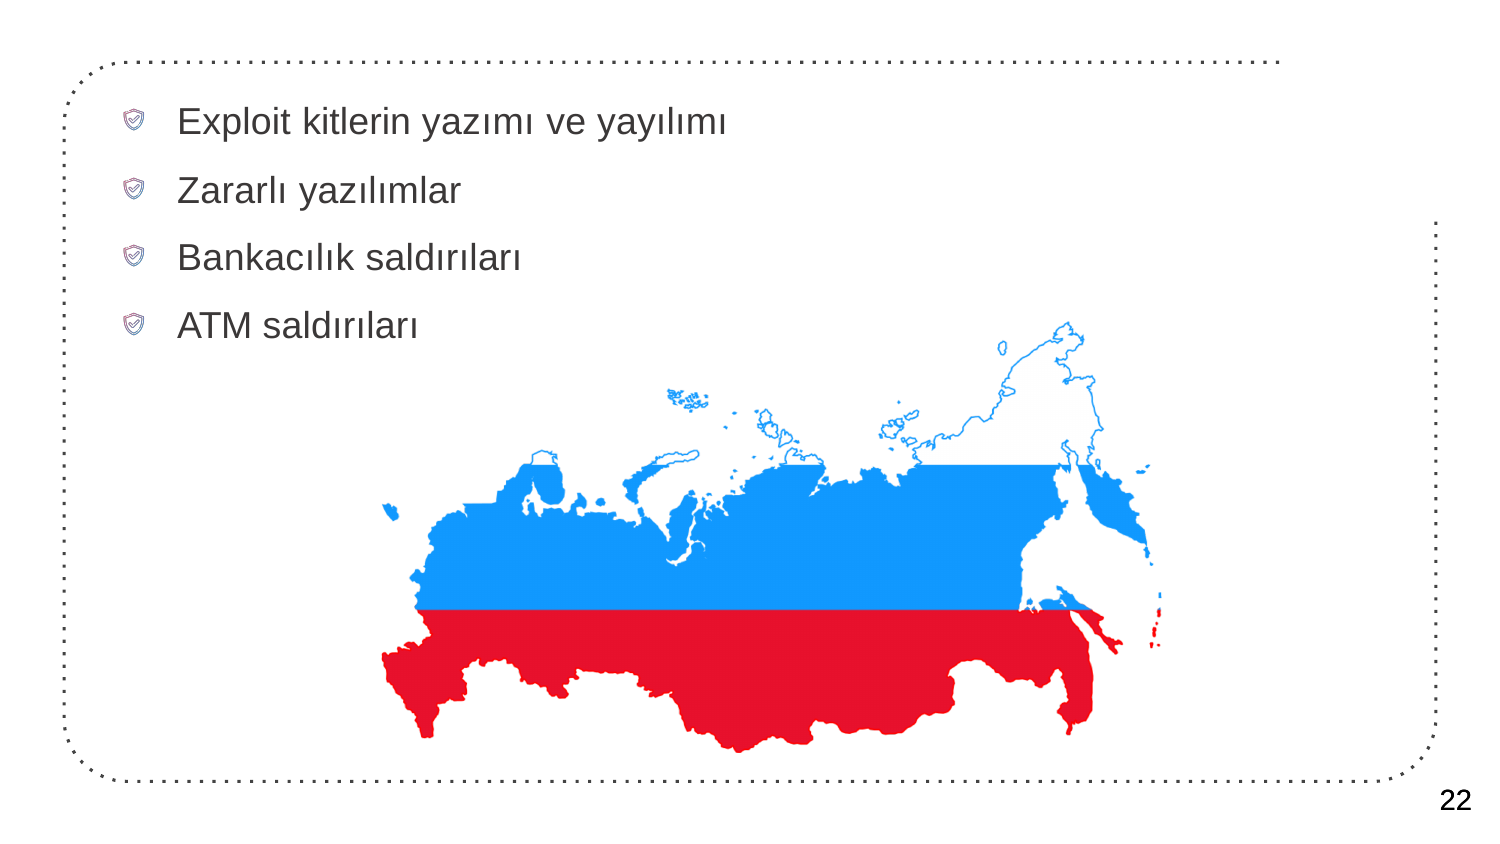

Exploit kitlerin yazımı ve yayılımı
Zararlı yazılımlar
Bankacılık saldırıları
ATM saldırıları

22
22